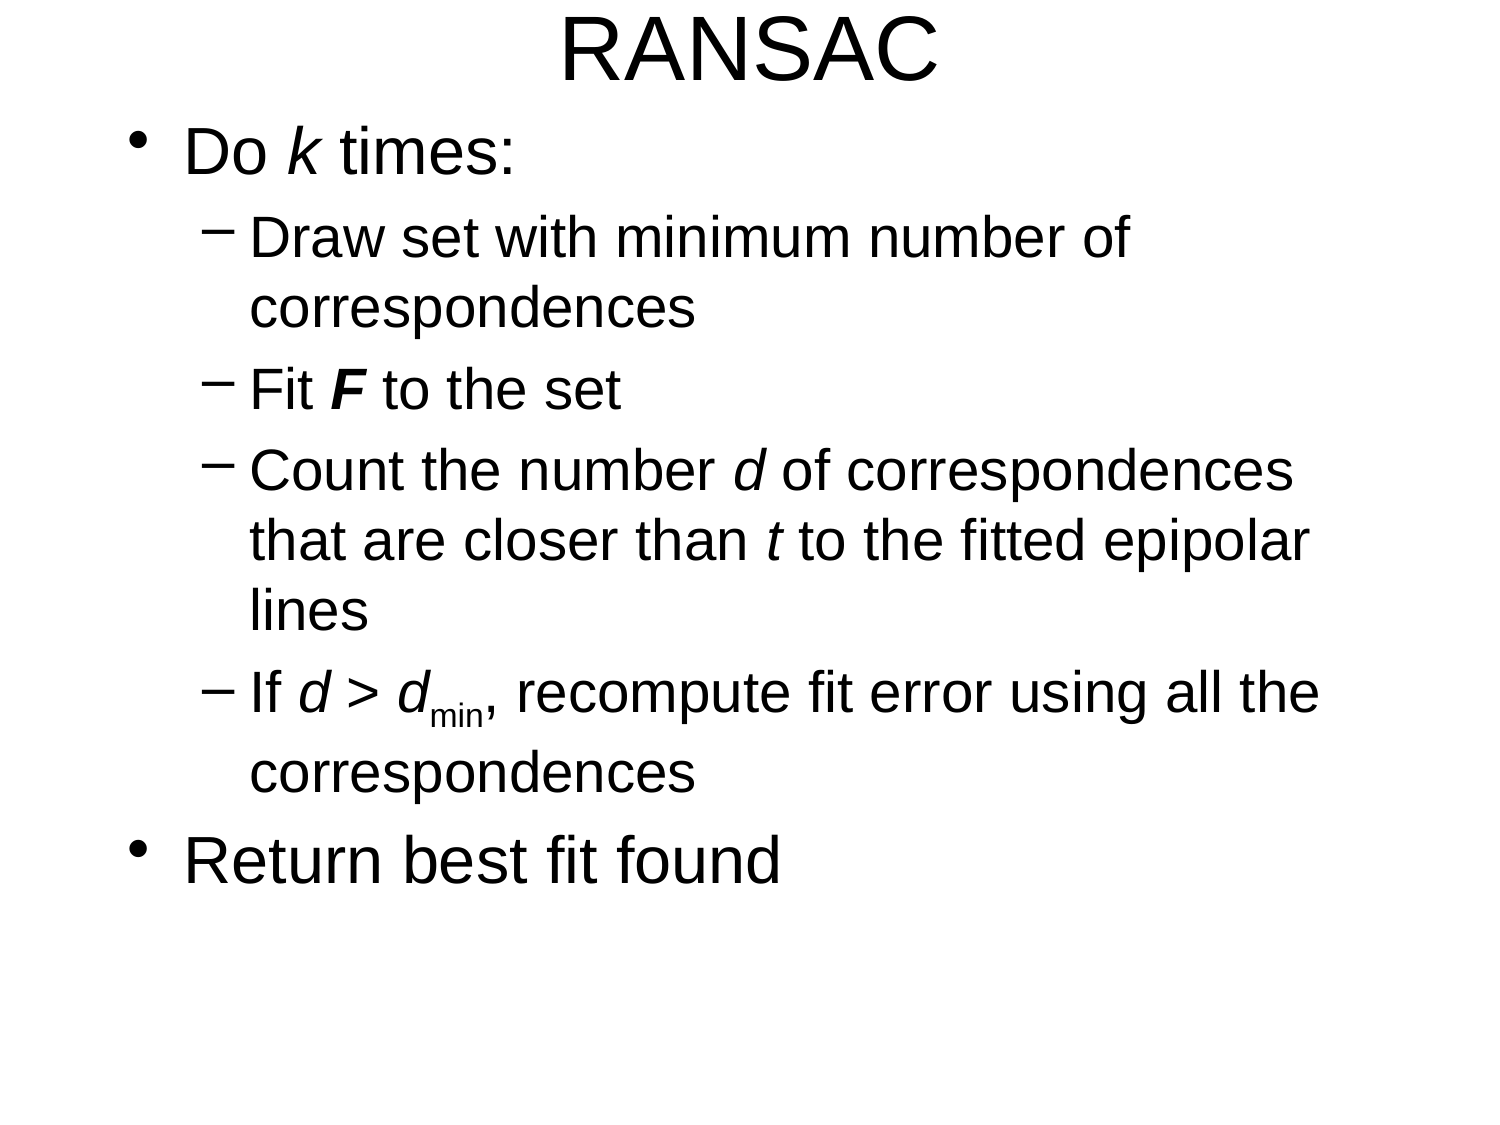

# RANSAC
Do k times:
Draw set with minimum number of correspondences
Fit F to the set
Count the number d of correspondences that are closer than t to the fitted epipolar lines
If d > dmin, recompute fit error using all the correspondences
Return best fit found